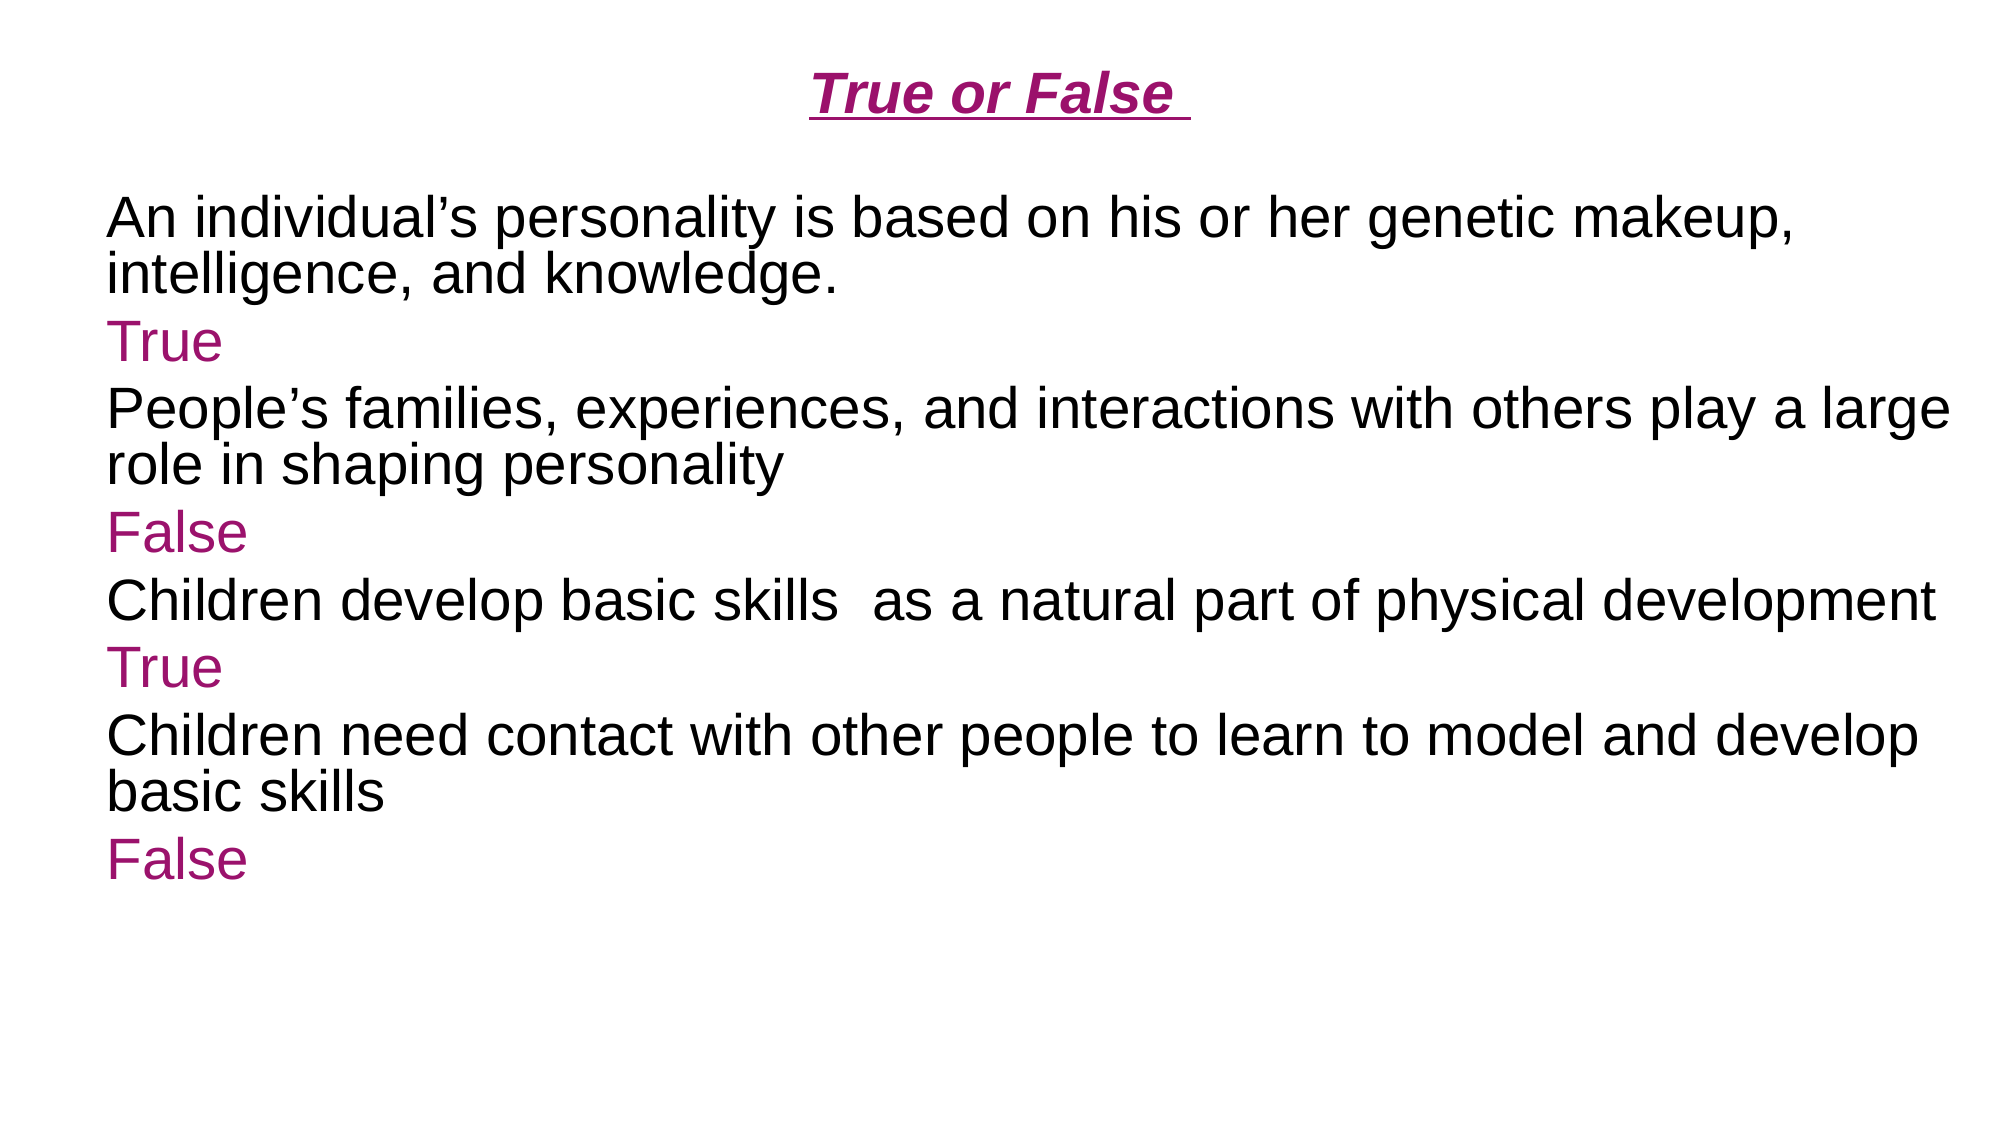

True or False

An individual’s personality is based on his or her genetic makeup, intelligence, and knowledge.
True
People’s families, experiences, and interactions with others play a large role in shaping personality
False
Children develop basic skills  as a natural part of physical development
True
Children need contact with other people to learn to model and develop basic skills
False